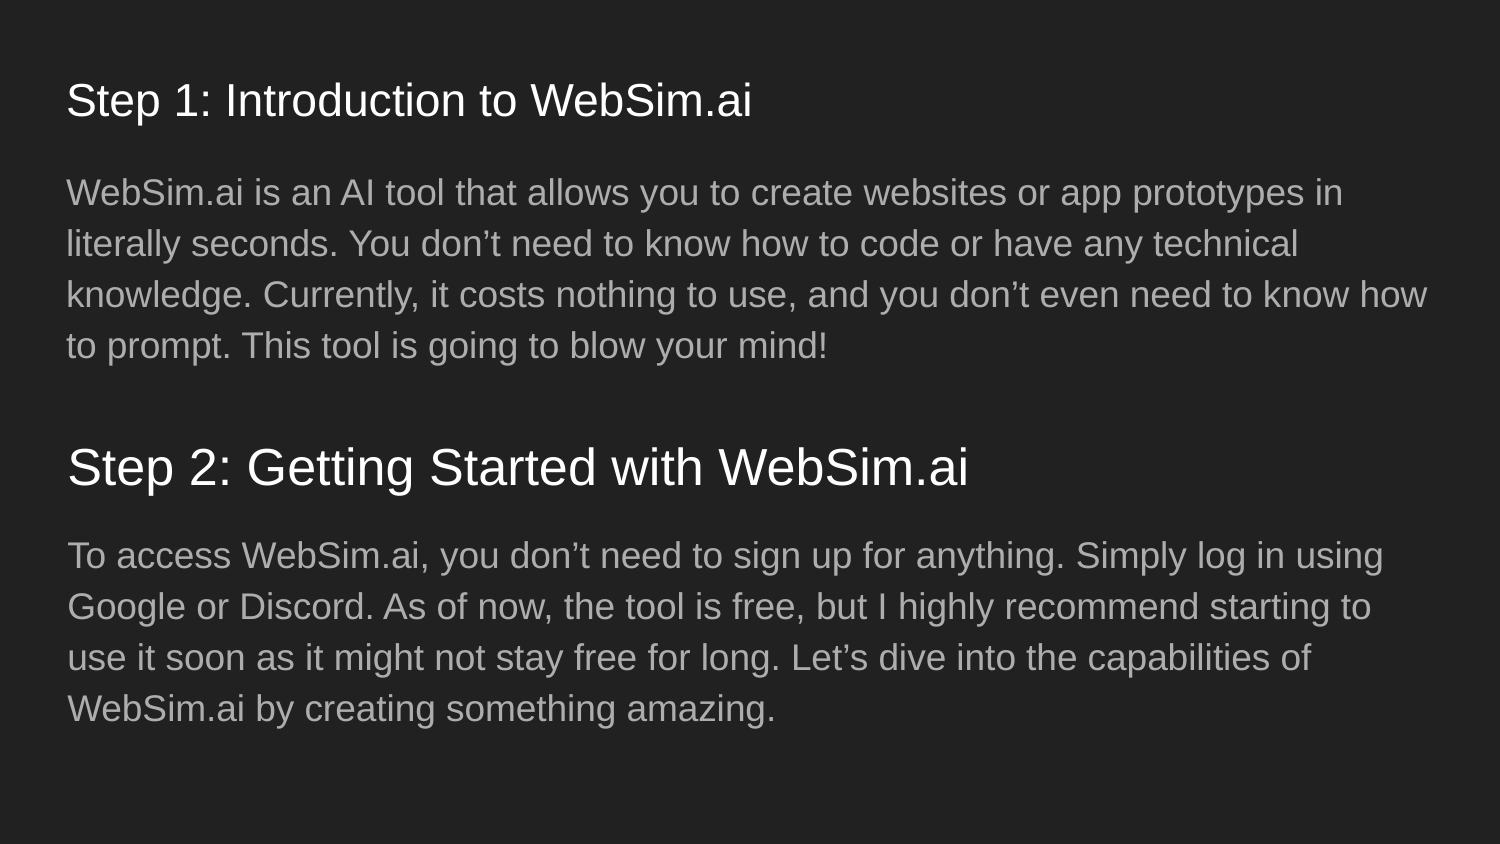

# Step 1: Introduction to WebSim.ai
WebSim.ai is an AI tool that allows you to create websites or app prototypes in literally seconds. You don’t need to know how to code or have any technical knowledge. Currently, it costs nothing to use, and you don’t even need to know how to prompt. This tool is going to blow your mind!
Step 2: Getting Started with WebSim.ai
To access WebSim.ai, you don’t need to sign up for anything. Simply log in using Google or Discord. As of now, the tool is free, but I highly recommend starting to use it soon as it might not stay free for long. Let’s dive into the capabilities of WebSim.ai by creating something amazing.